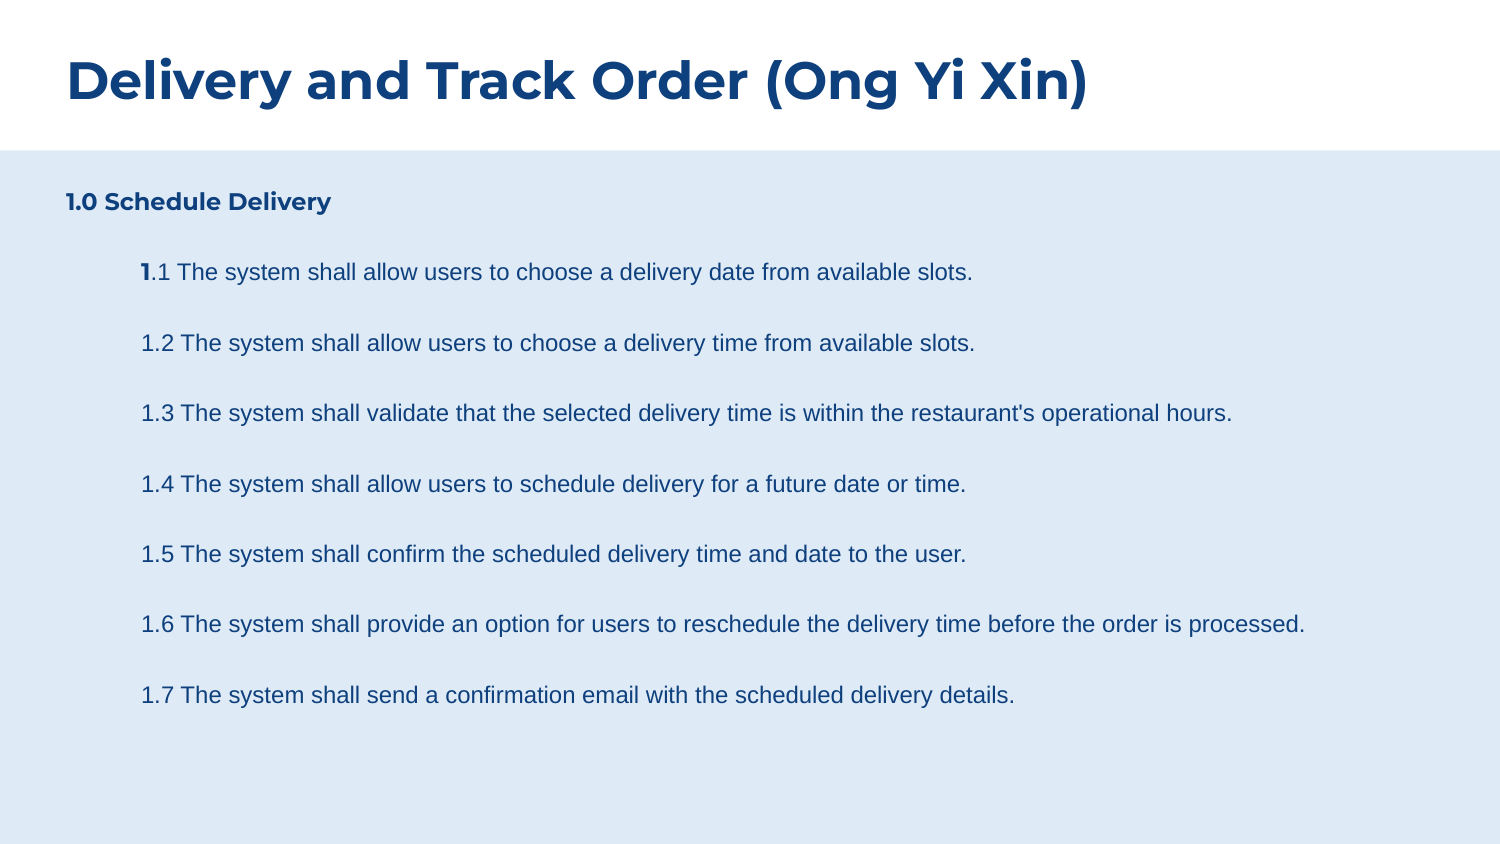

# Delivery and Track Order (Ong Yi Xin)
1.0 Schedule Delivery
1.1 The system shall allow users to choose a delivery date from available slots.
1.2 The system shall allow users to choose a delivery time from available slots.
1.3 The system shall validate that the selected delivery time is within the restaurant's operational hours.
1.4 The system shall allow users to schedule delivery for a future date or time.
1.5 The system shall confirm the scheduled delivery time and date to the user.
1.6 The system shall provide an option for users to reschedule the delivery time before the order is processed.
1.7 The system shall send a confirmation email with the scheduled delivery details.